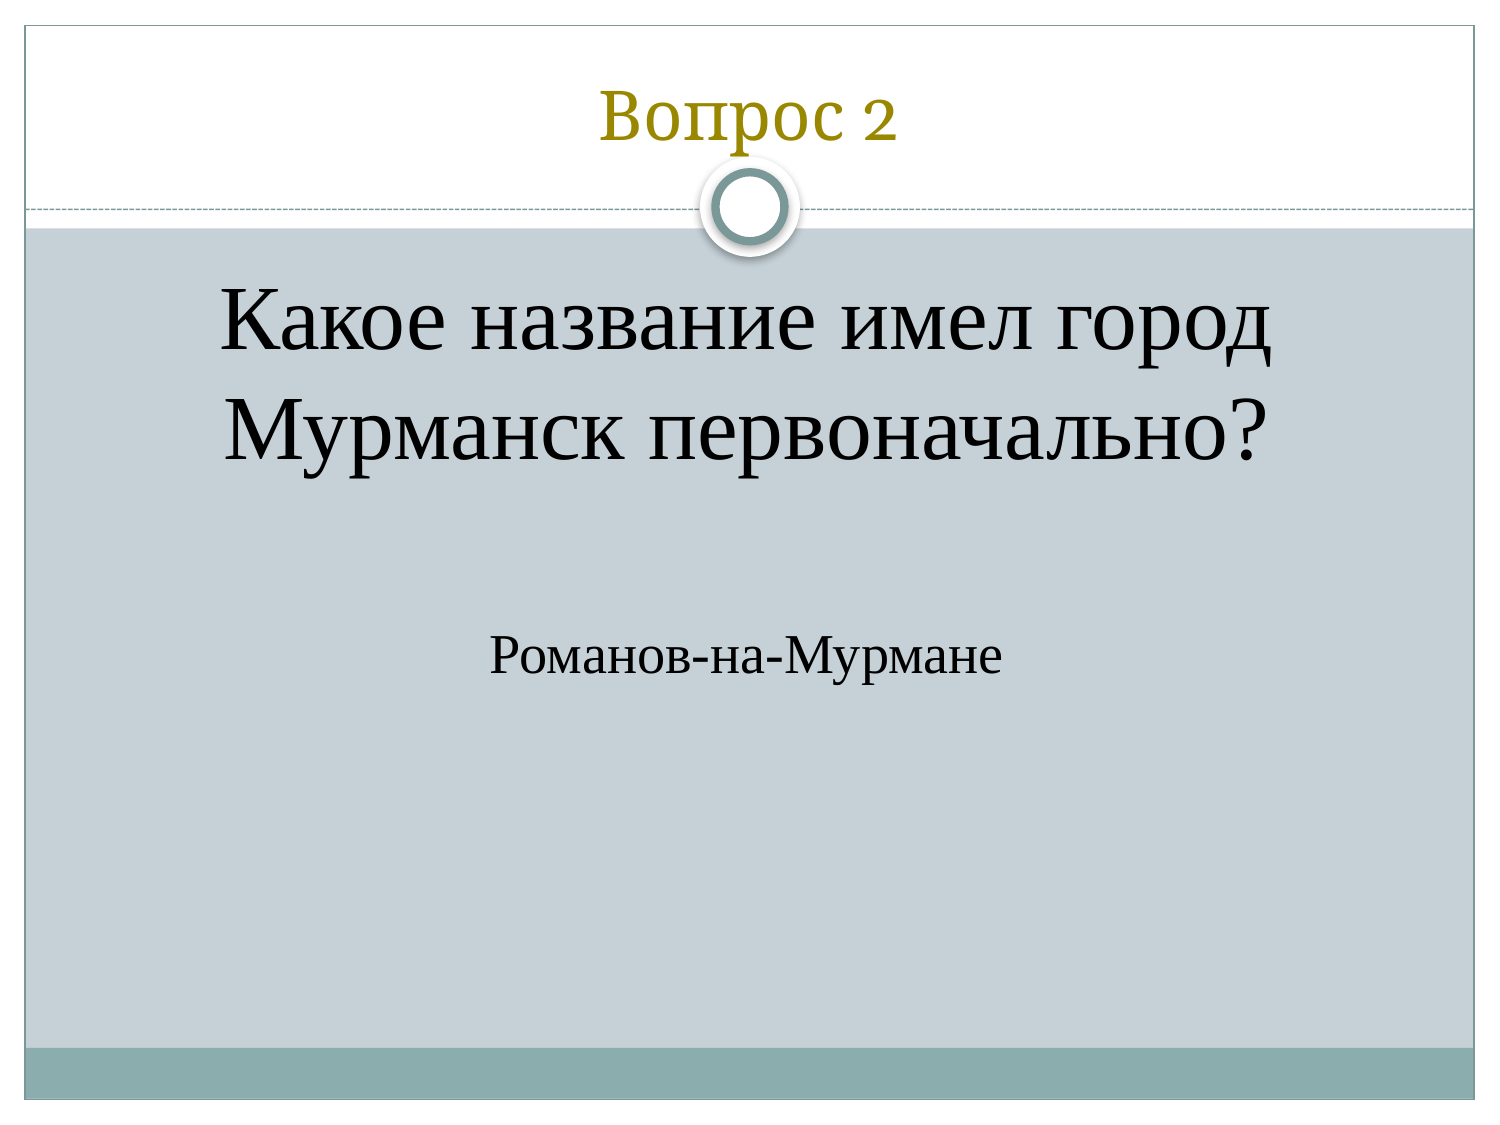

# Вопрос 2
Какое название имел город Мурманск первоначально?

Романов-на-Мурмане